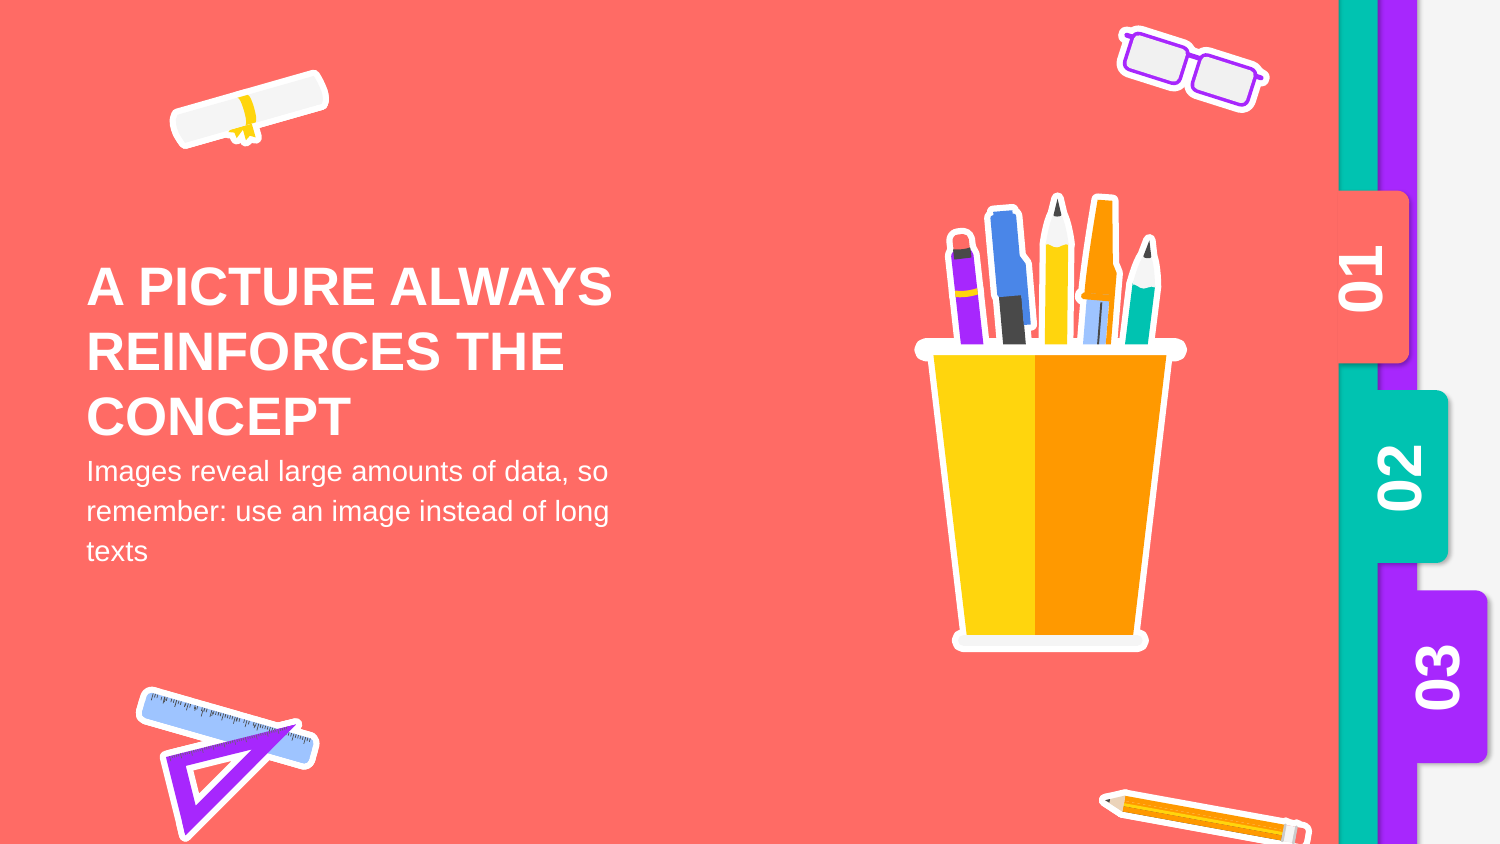

01
# A PICTURE ALWAYS REINFORCES THE CONCEPT
02
Images reveal large amounts of data, so remember: use an image instead of long texts

03